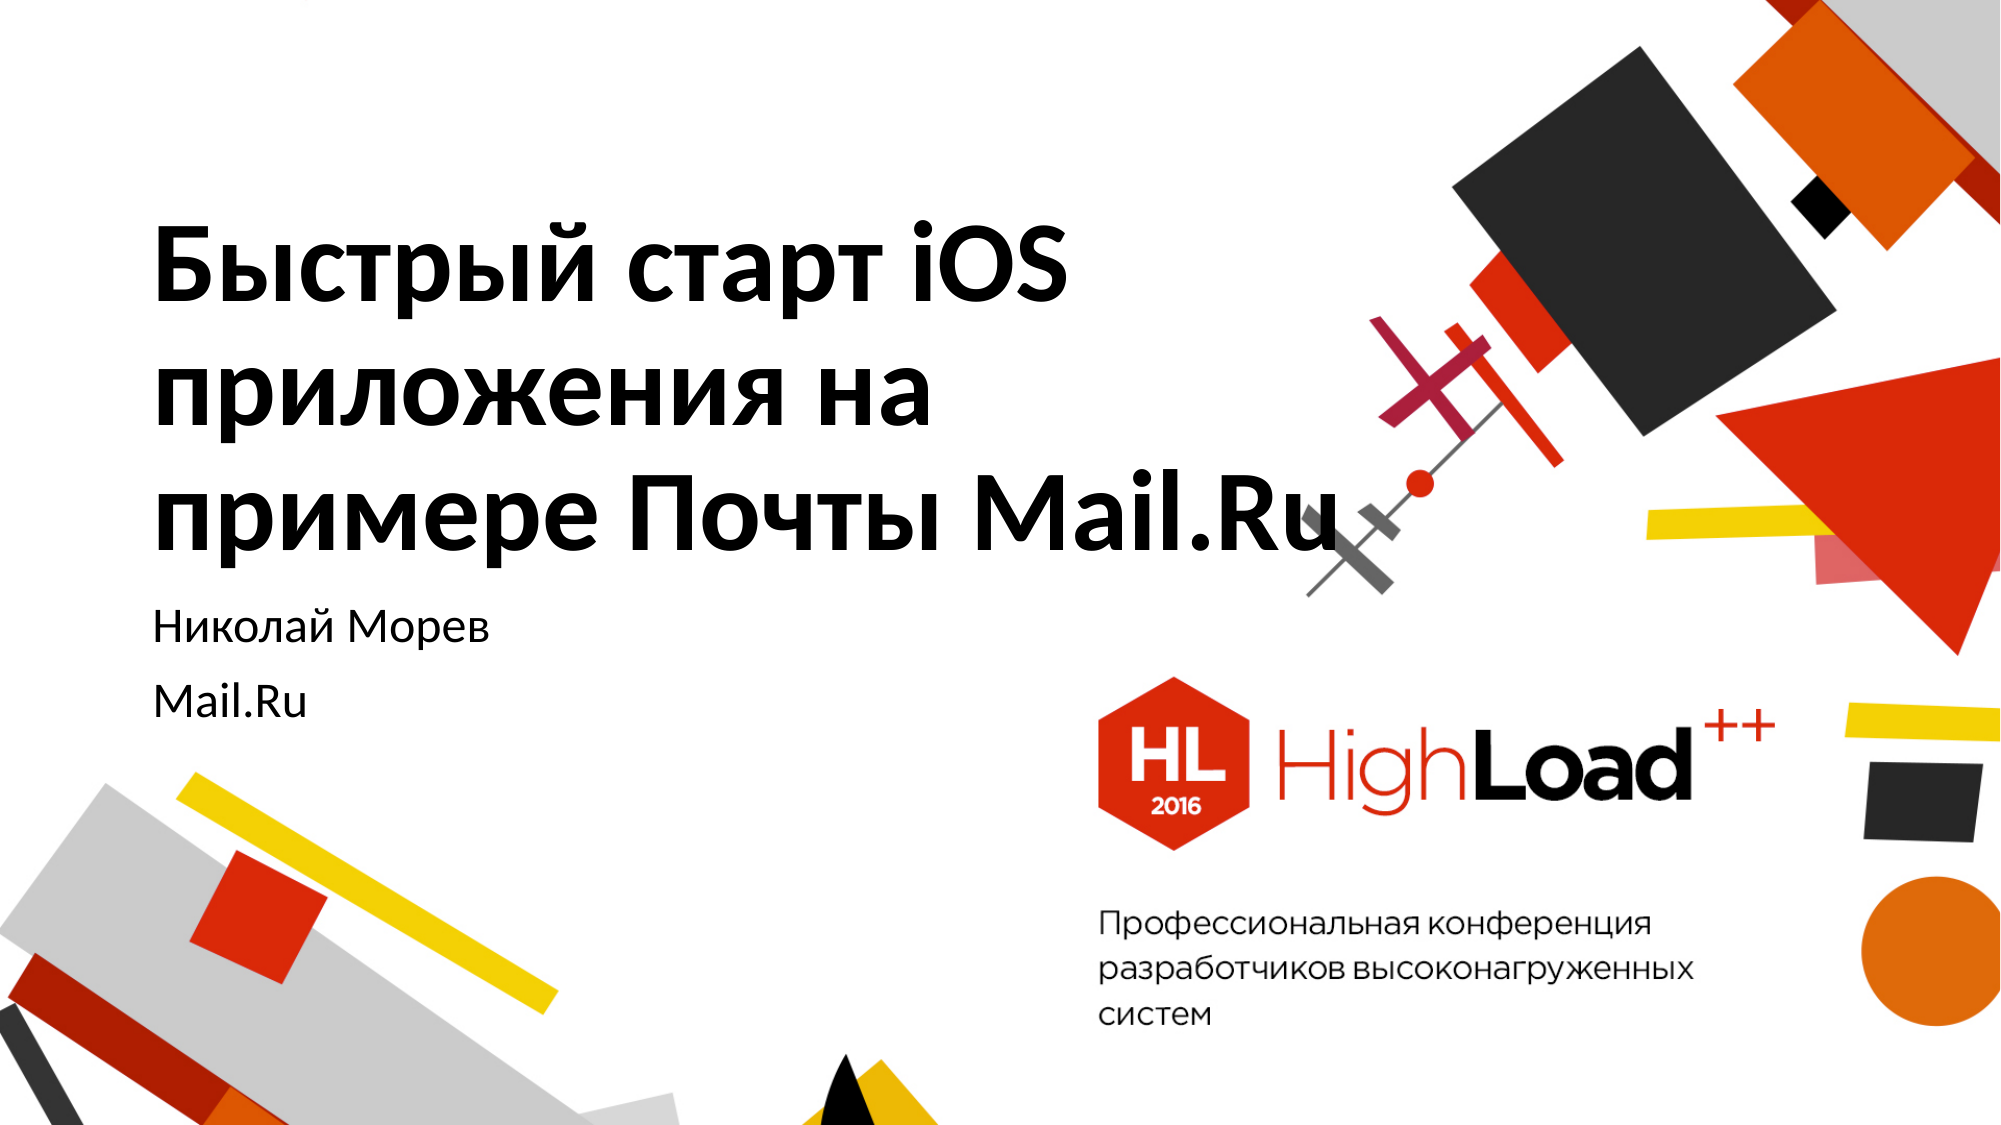

# Быстрый старт iOS приложения на примере Почты Mail.Ru
Николай Морев
Mail.Ru